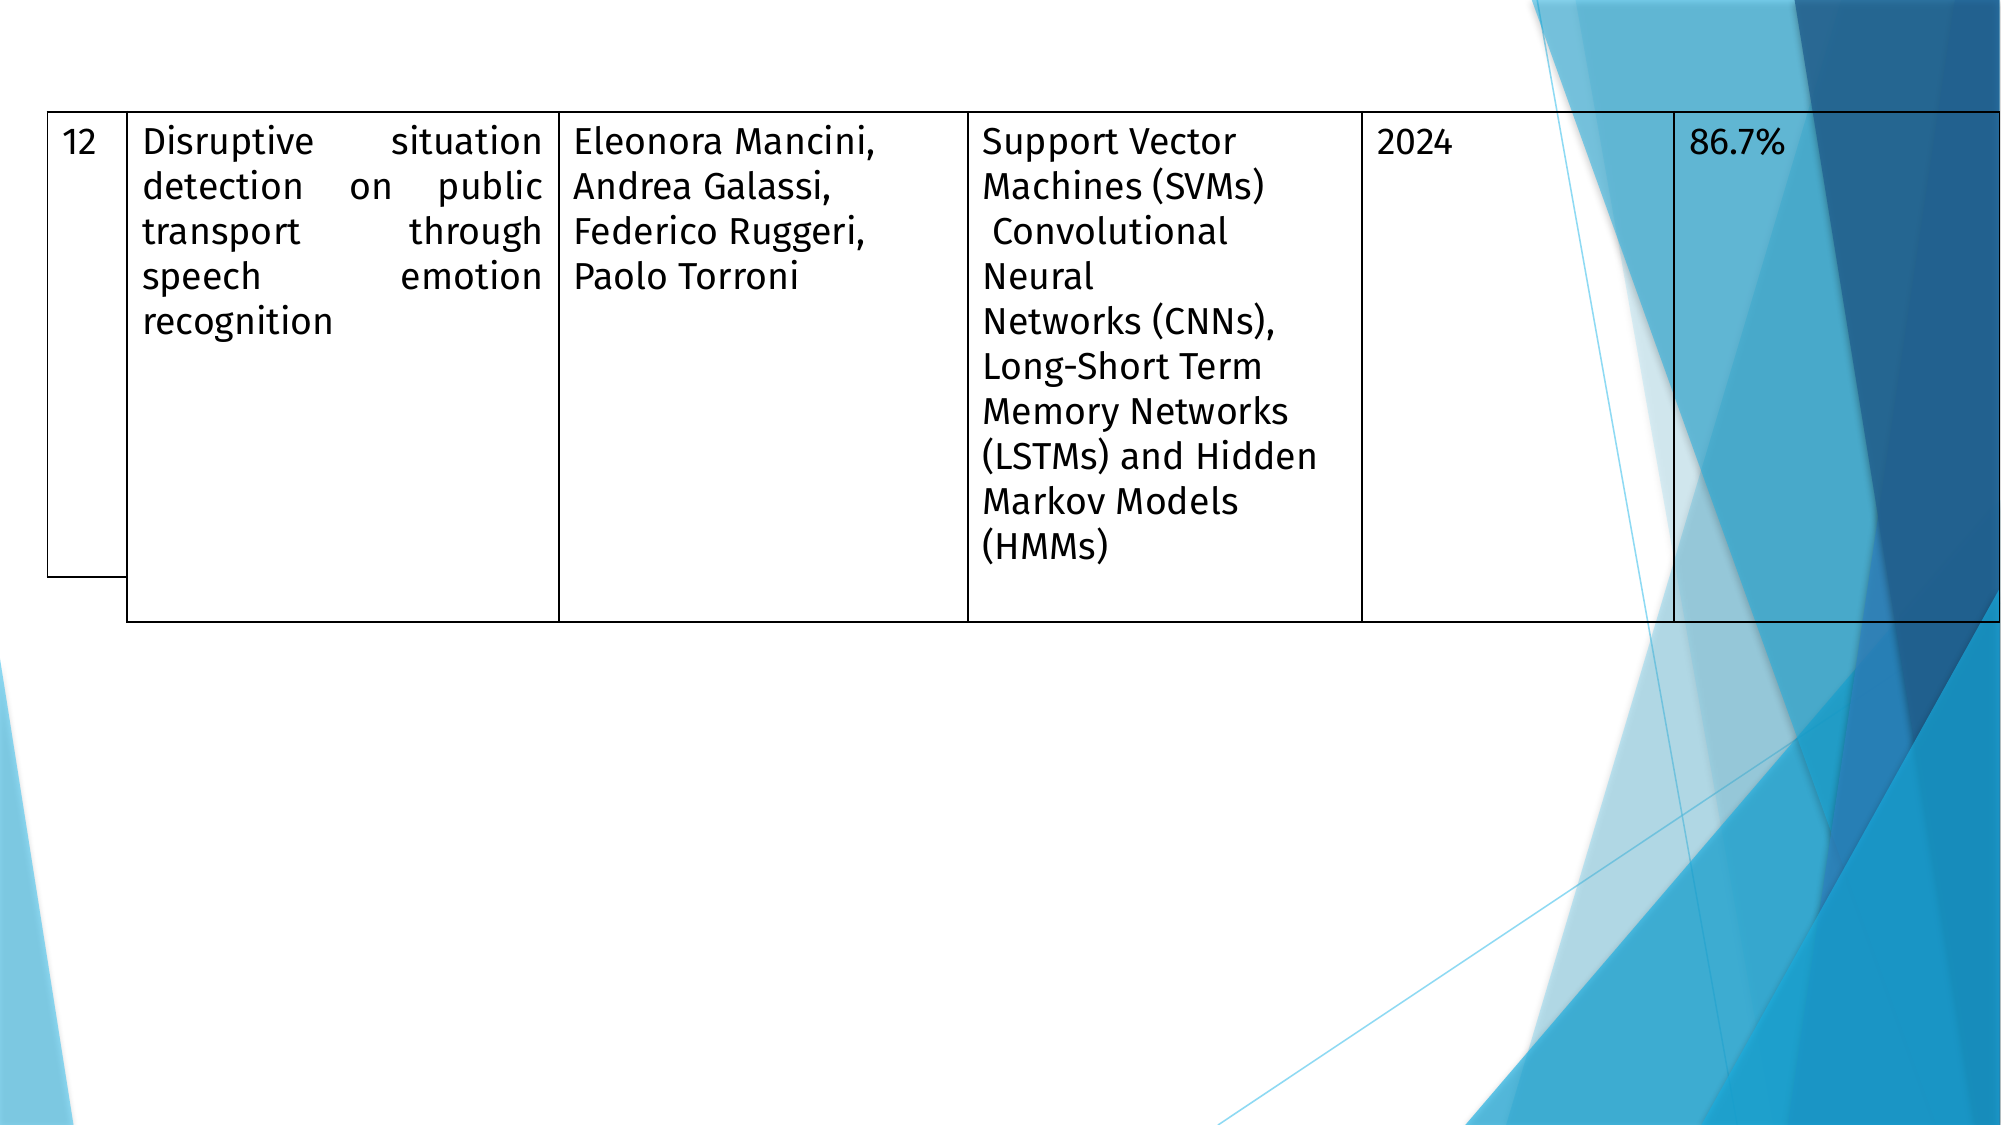

| 12 |
| --- |
| Disruptive situation detection on public transport through speech emotion recognition | Eleonora Mancini, Andrea Galassi, Federico Ruggeri, Paolo Torroni | Support Vector Machines (SVMs)  Convolutional Neural Networks (CNNs), Long-Short Term Memory Networks (LSTMs) and Hidden Markov Models (HMMs) | 2024 | 86.7% |
| --- | --- | --- | --- | --- |